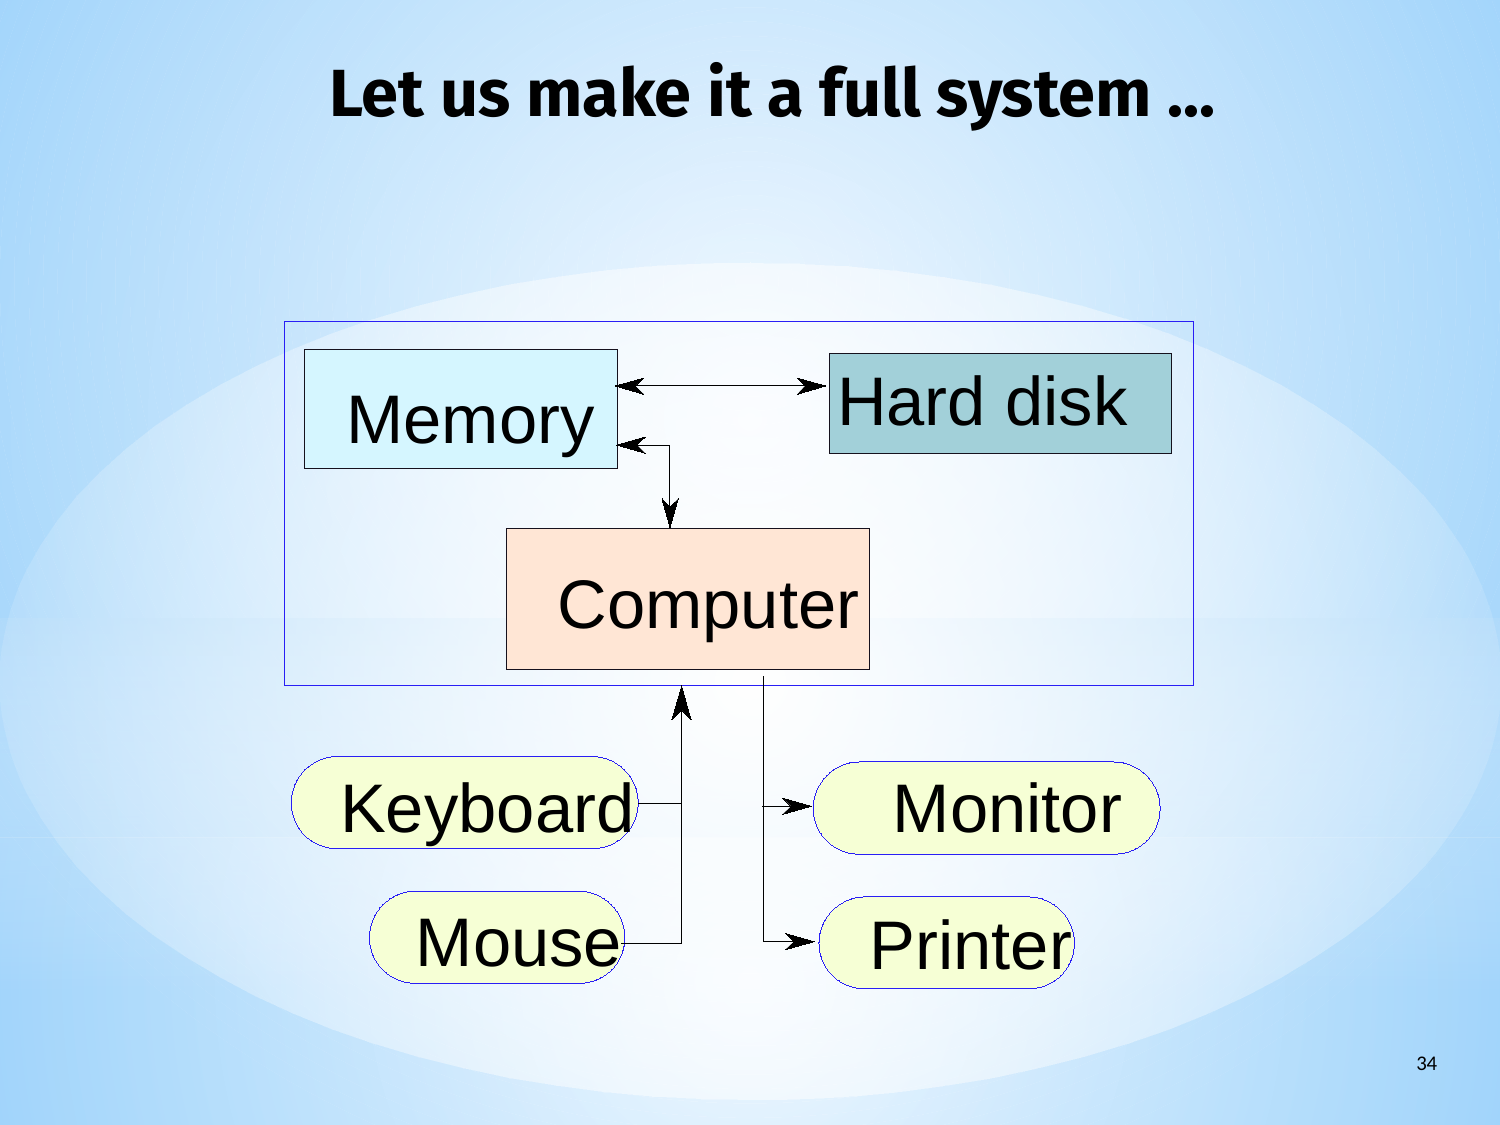

Let us make it a full system ...

Hard disk
Memory

Computer

Keyboard
Monitor

Mouse
Printer

34